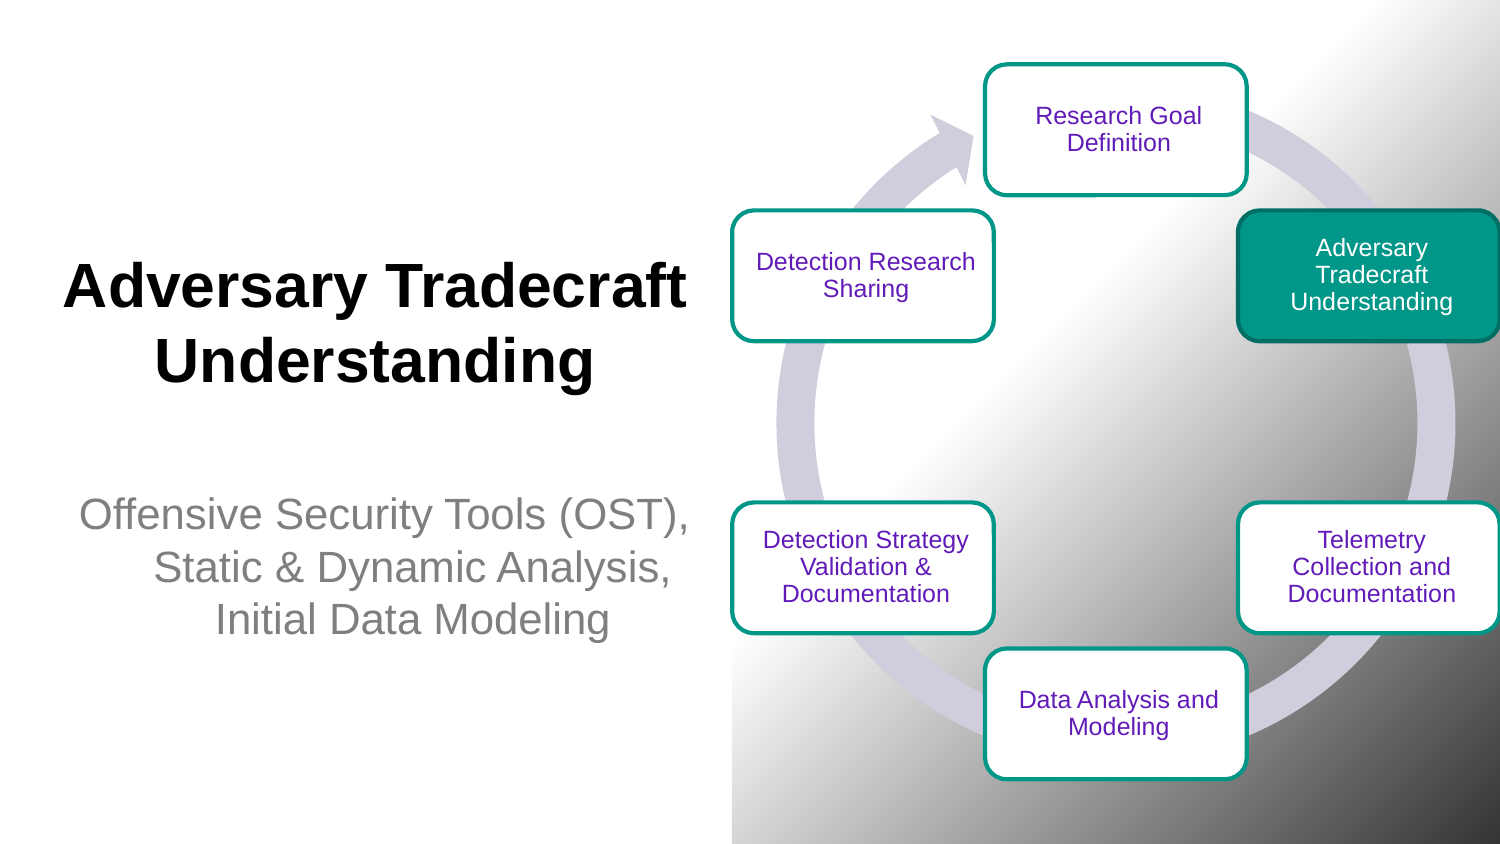

Research Goal Definition
Adversary Tradecraft Understanding
Telemetry Collection and Documentation
Data Analysis and Modeling
Detection Strategy Validation & Documentation
Detection Research Sharing
# Adversary Tradecraft Understanding
Offensive Security Tools (OST), Static & Dynamic Analysis, Initial Data Modeling